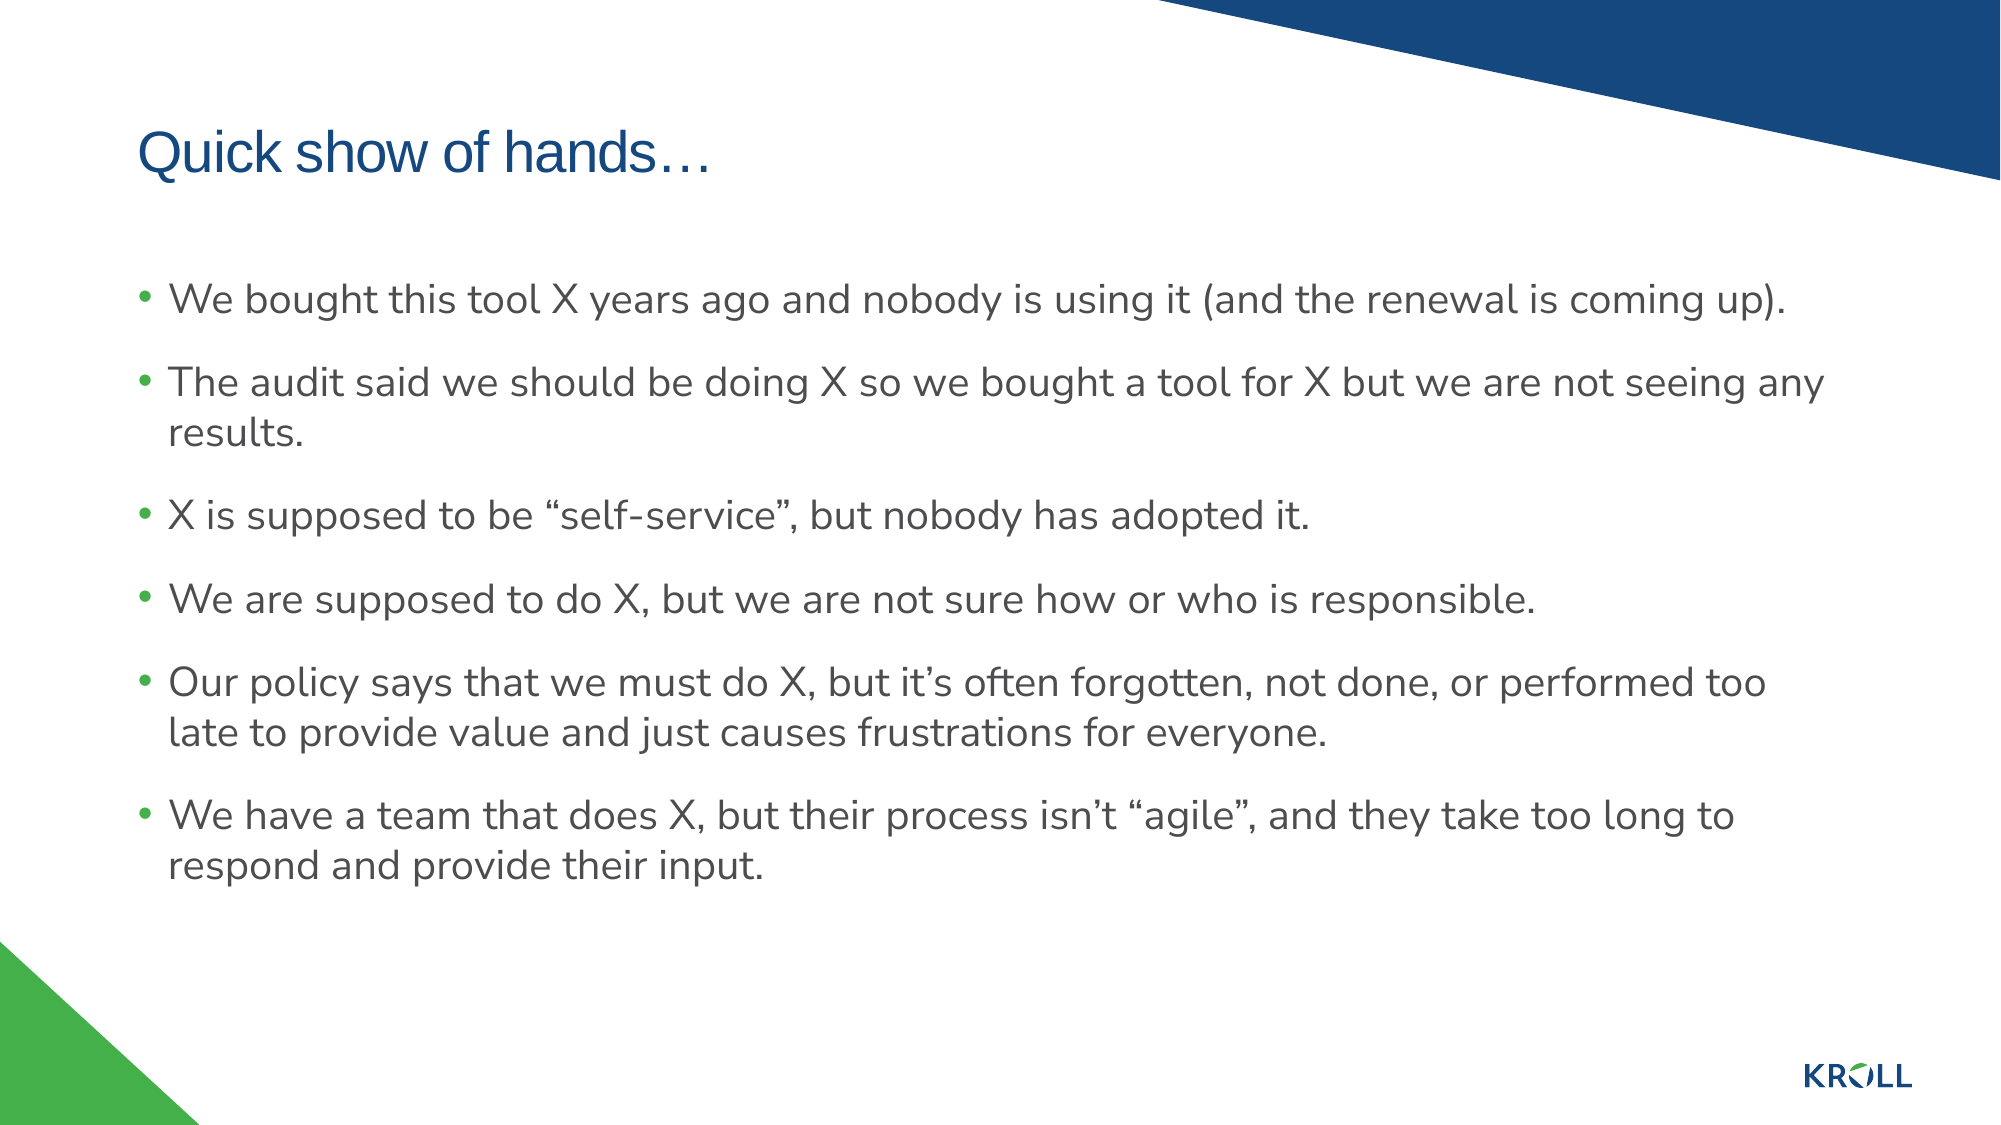

# Quick show of hands…

We bought this tool X years ago and nobody is using it (and the renewal is coming up).
The audit said we should be doing X so we bought a tool for X but we are not seeing any results.
X is supposed to be “self-service”, but nobody has adopted it.
We are supposed to do X, but we are not sure how or who is responsible.
Our policy says that we must do X, but it’s often forgotten, not done, or performed too late to provide value and just causes frustrations for everyone.
We have a team that does X, but their process isn’t “agile”, and they take too long to respond and provide their input.